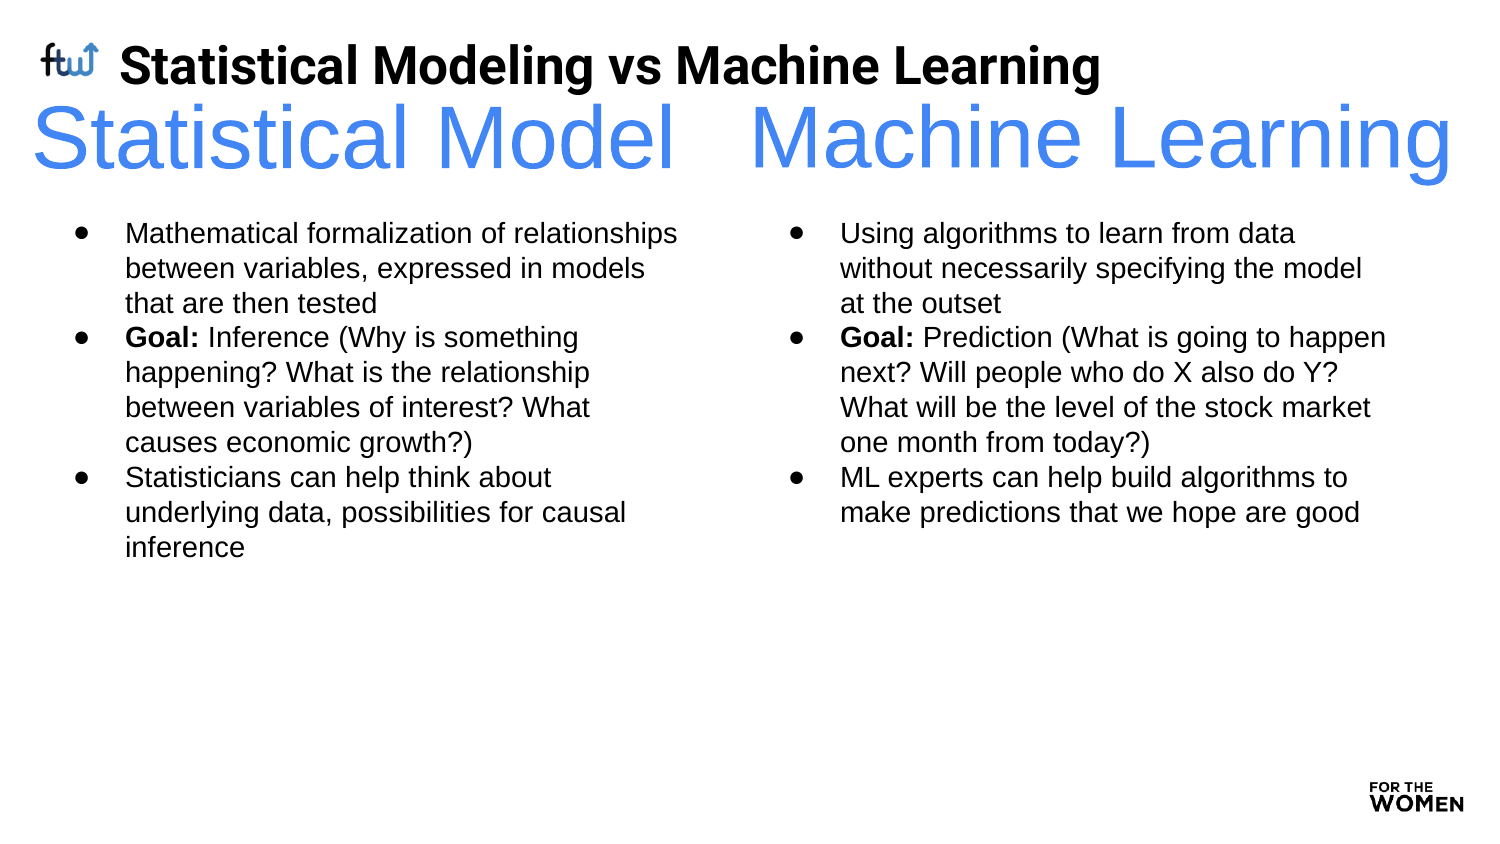

# Statistical Modeling vs Machine Learning
Statistical Model
Machine Learning
Mathematical formalization of relationships between variables, expressed in models that are then tested
Goal: Inference (Why is something happening? What is the relationship between variables of interest? What causes economic growth?)
Statisticians can help think about underlying data, possibilities for causal inference
Using algorithms to learn from data without necessarily specifying the model at the outset
Goal: Prediction (What is going to happen next? Will people who do X also do Y? What will be the level of the stock market one month from today?)
ML experts can help build algorithms to make predictions that we hope are good